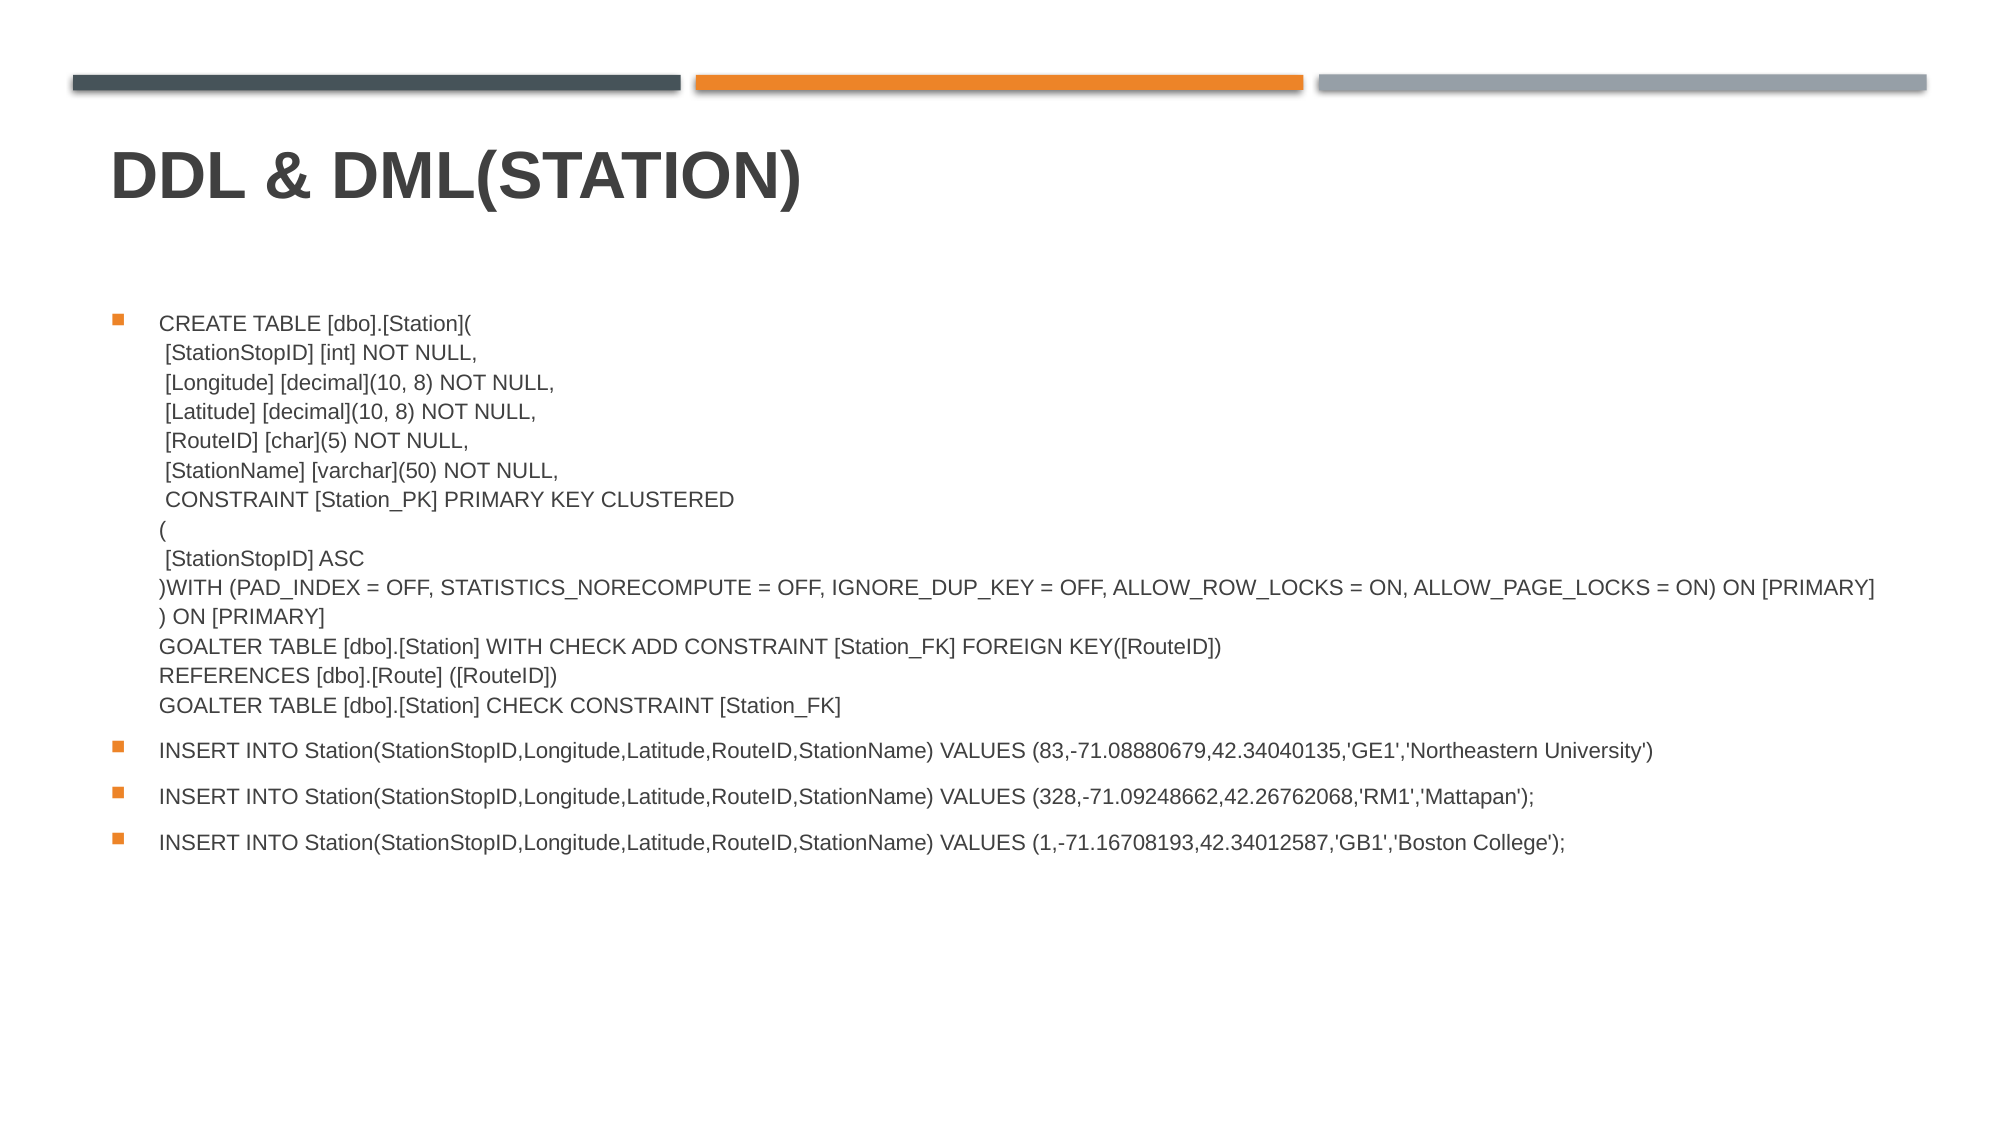

# DDL & DML(STATION)
CREATE TABLE [dbo].[Station](
 [StationStopID] [int] NOT NULL,
 [Longitude] [decimal](10, 8) NOT NULL,
 [Latitude] [decimal](10, 8) NOT NULL,
 [RouteID] [char](5) NOT NULL,
 [StationName] [varchar](50) NOT NULL,
 CONSTRAINT [Station_PK] PRIMARY KEY CLUSTERED
(
 [StationStopID] ASC
)WITH (PAD_INDEX = OFF, STATISTICS_NORECOMPUTE = OFF, IGNORE_DUP_KEY = OFF, ALLOW_ROW_LOCKS = ON, ALLOW_PAGE_LOCKS = ON) ON [PRIMARY]
) ON [PRIMARY]
GOALTER TABLE [dbo].[Station] WITH CHECK ADD CONSTRAINT [Station_FK] FOREIGN KEY([RouteID])
REFERENCES [dbo].[Route] ([RouteID])
GOALTER TABLE [dbo].[Station] CHECK CONSTRAINT [Station_FK]
INSERT INTO Station(StationStopID,Longitude,Latitude,RouteID,StationName) VALUES (83,-71.08880679,42.34040135,'GE1','Northeastern University')
INSERT INTO Station(StationStopID,Longitude,Latitude,RouteID,StationName) VALUES (328,-71.09248662,42.26762068,'RM1','Mattapan');
INSERT INTO Station(StationStopID,Longitude,Latitude,RouteID,StationName) VALUES (1,-71.16708193,42.34012587,'GB1','Boston College');